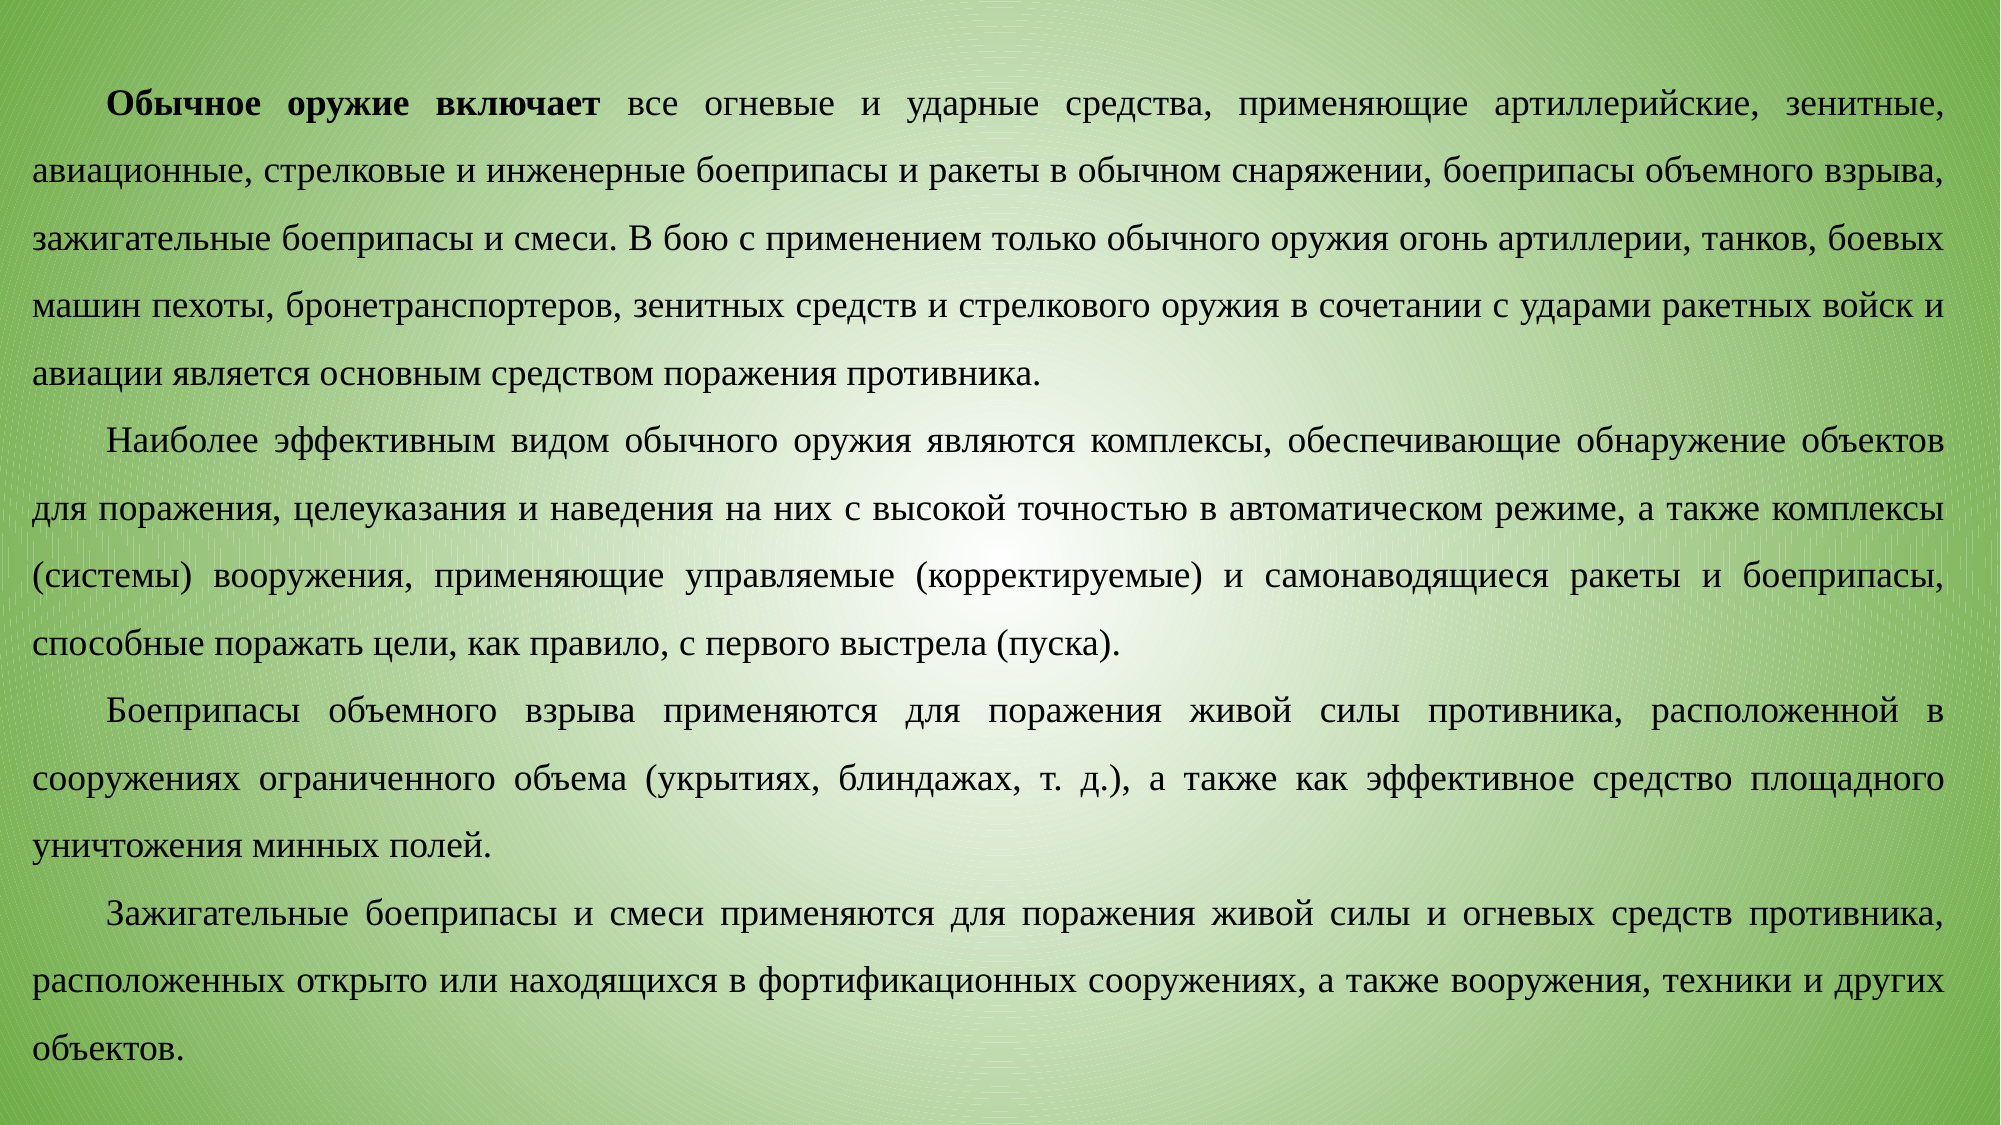

Обычное оружие включает все огневые и ударные средства, применяющие артиллерийские, зенитные, авиационные, стрелковые и инженерные боеприпасы и ракеты в обычном снаряжении, боеприпасы объемного взрыва, зажигательные боеприпасы и смеси. В бою с применением только обычного оружия огонь артиллерии, танков, боевых машин пехоты, бронетранспортеров, зенитных средств и стрелкового оружия в сочетании с ударами ракетных войск и авиации является основным средством поражения противника.
Наиболее эффективным видом обычного оружия являются комплексы, обеспечивающие обнаружение объектов для поражения, целеуказания и наведения на них с высокой точностью в автоматическом режиме, а также комплексы (системы) вооружения, применяющие управляемые (корректируемые) и самонаводящиеся ракеты и боеприпасы, способные поражать цели, как правило, с первого выстрела (пуска).
Боеприпасы объемного взрыва применяются для поражения живой силы противника, расположенной в сооружениях ограниченного объема (укрытиях, блиндажах, т. д.), а также как эффективное средство площадного уничтожения минных полей.
Зажигательные боеприпасы и смеси применяются для поражения живой силы и огневых средств противника, расположенных открыто или находящихся в фортификационных сооружениях, а также вооружения, техники и других объектов.